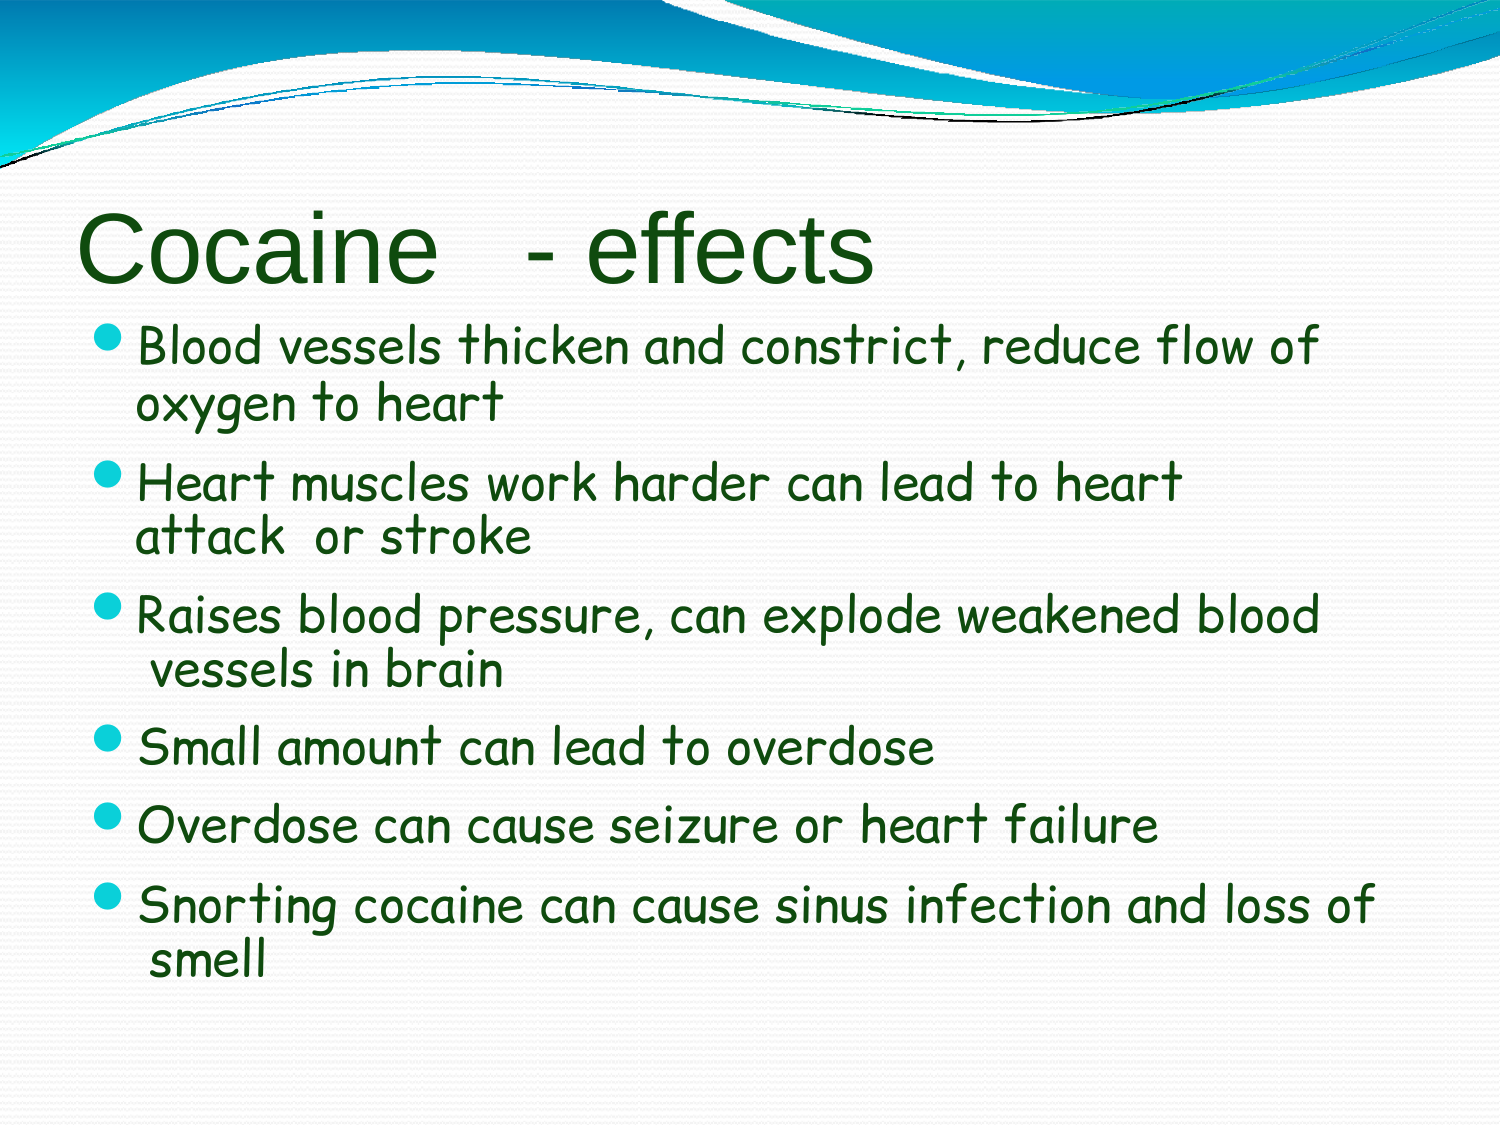

# Cocaine	- effects
Blood vessels thicken and constrict, reduce flow of
oxygen to heart
Heart muscles work harder can lead to heart attack  or stroke
Raises blood pressure, can explode weakened blood  vessels in brain
Small amount can lead to overdose
Overdose can cause seizure or heart failure
Snorting cocaine can cause sinus infection and loss of  smell